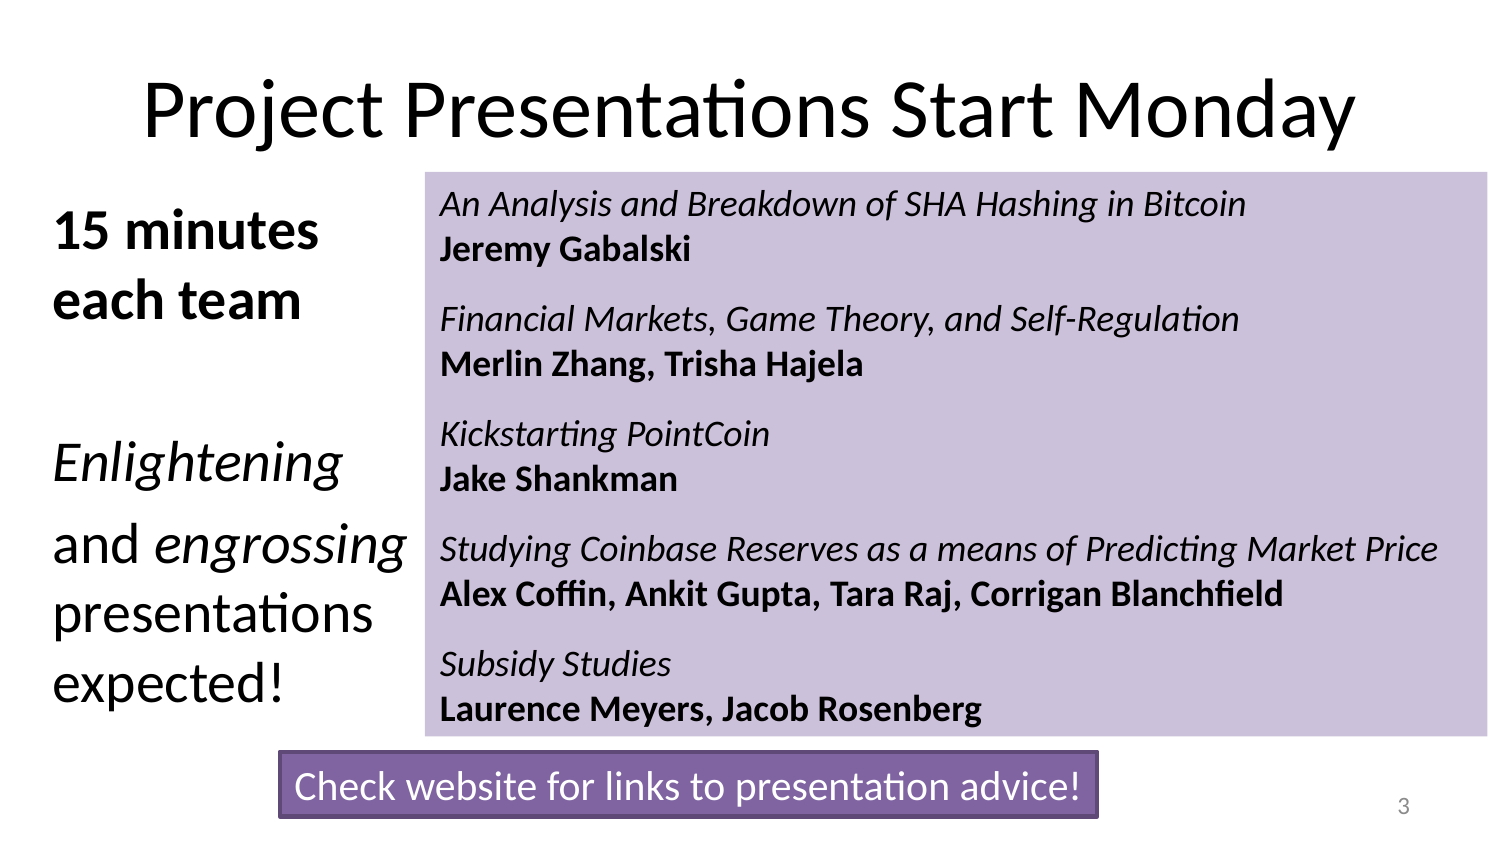

# Project Presentations Start Monday
An Analysis and Breakdown of SHA Hashing in Bitcoin
Jeremy Gabalski

Financial Markets, Game Theory, and Self-Regulation
Merlin Zhang, Trisha Hajela

Kickstarting PointCoin
Jake Shankman

Studying Coinbase Reserves as a means of Predicting Market Price
Alex Coffin, Ankit Gupta, Tara Raj, Corrigan Blanchfield

Subsidy Studies
Laurence Meyers, Jacob Rosenberg
15 minutes each team

Enlightening
and engrossing presentations expected!
Check website for links to presentation advice!
3